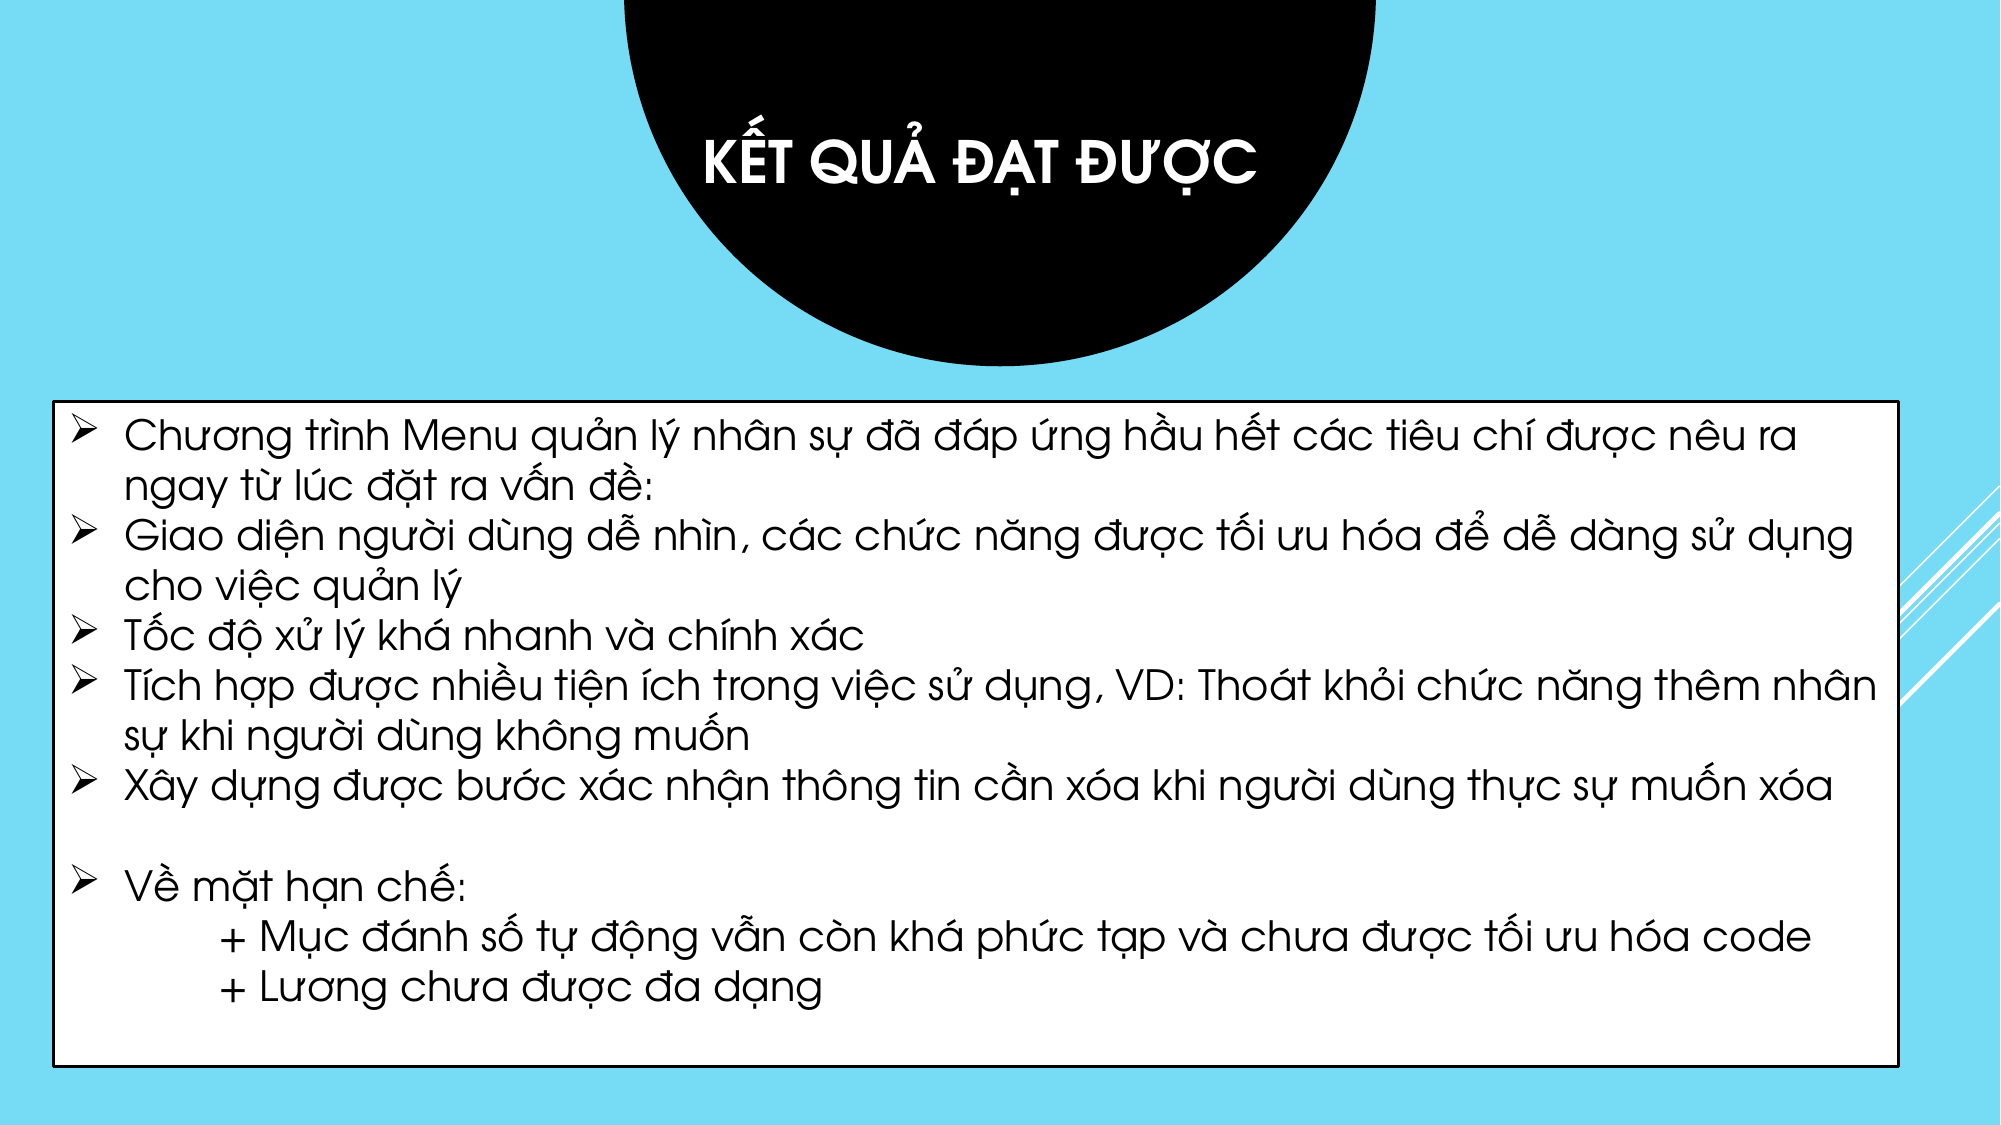

KẾT QUẢ ĐẠT ĐƯỢC
Chương trình Menu quản lý nhân sự đã đáp ứng hầu hết các tiêu chí được nêu ra ngay từ lúc đặt ra vấn đề:
Giao diện người dùng dễ nhìn, các chức năng được tối ưu hóa để dễ dàng sử dụng cho việc quản lý
Tốc độ xử lý khá nhanh và chính xác
Tích hợp được nhiều tiện ích trong việc sử dụng, VD: Thoát khỏi chức năng thêm nhân sự khi người dùng không muốn
Xây dựng được bước xác nhận thông tin cần xóa khi người dùng thực sự muốn xóa

Về mặt hạn chế:
	+ Mục đánh số tự động vẫn còn khá phức tạp và chưa được tối ưu hóa code
	+ Lương chưa được đa dạng